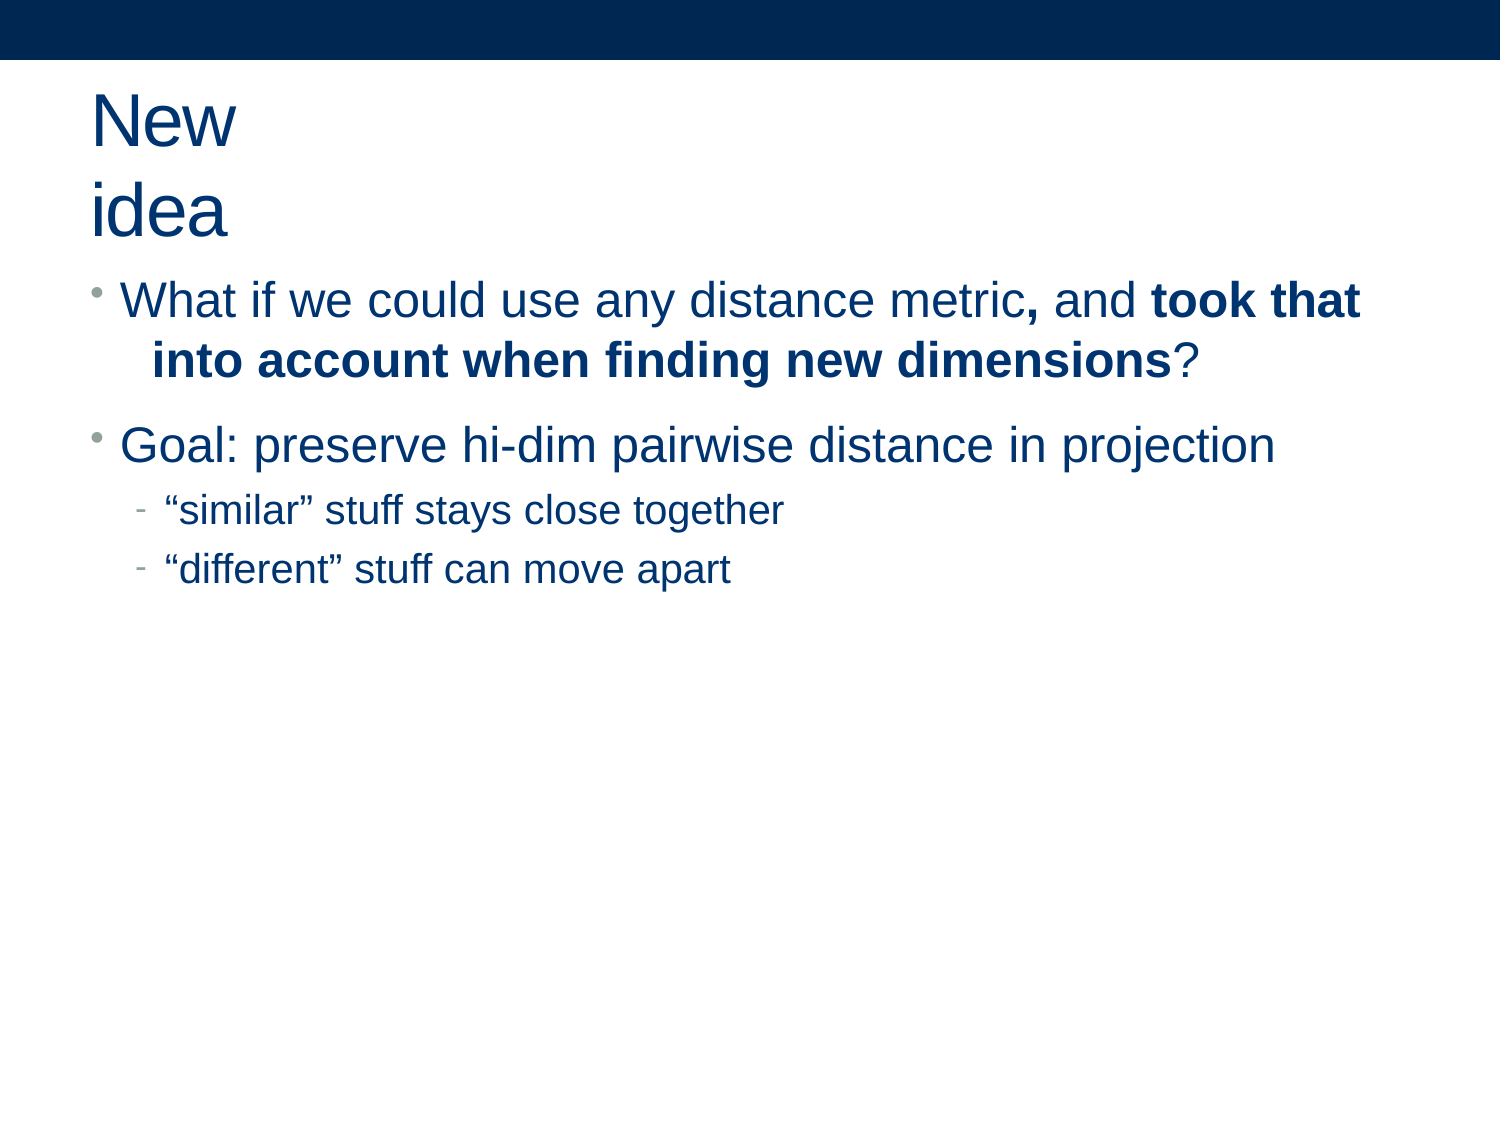

# New idea
What if we could use any distance metric, and took that 	into account when finding new dimensions?
Goal: preserve hi-dim pairwise distance in projection
“similar” stuff stays close together
“different” stuff can move apart